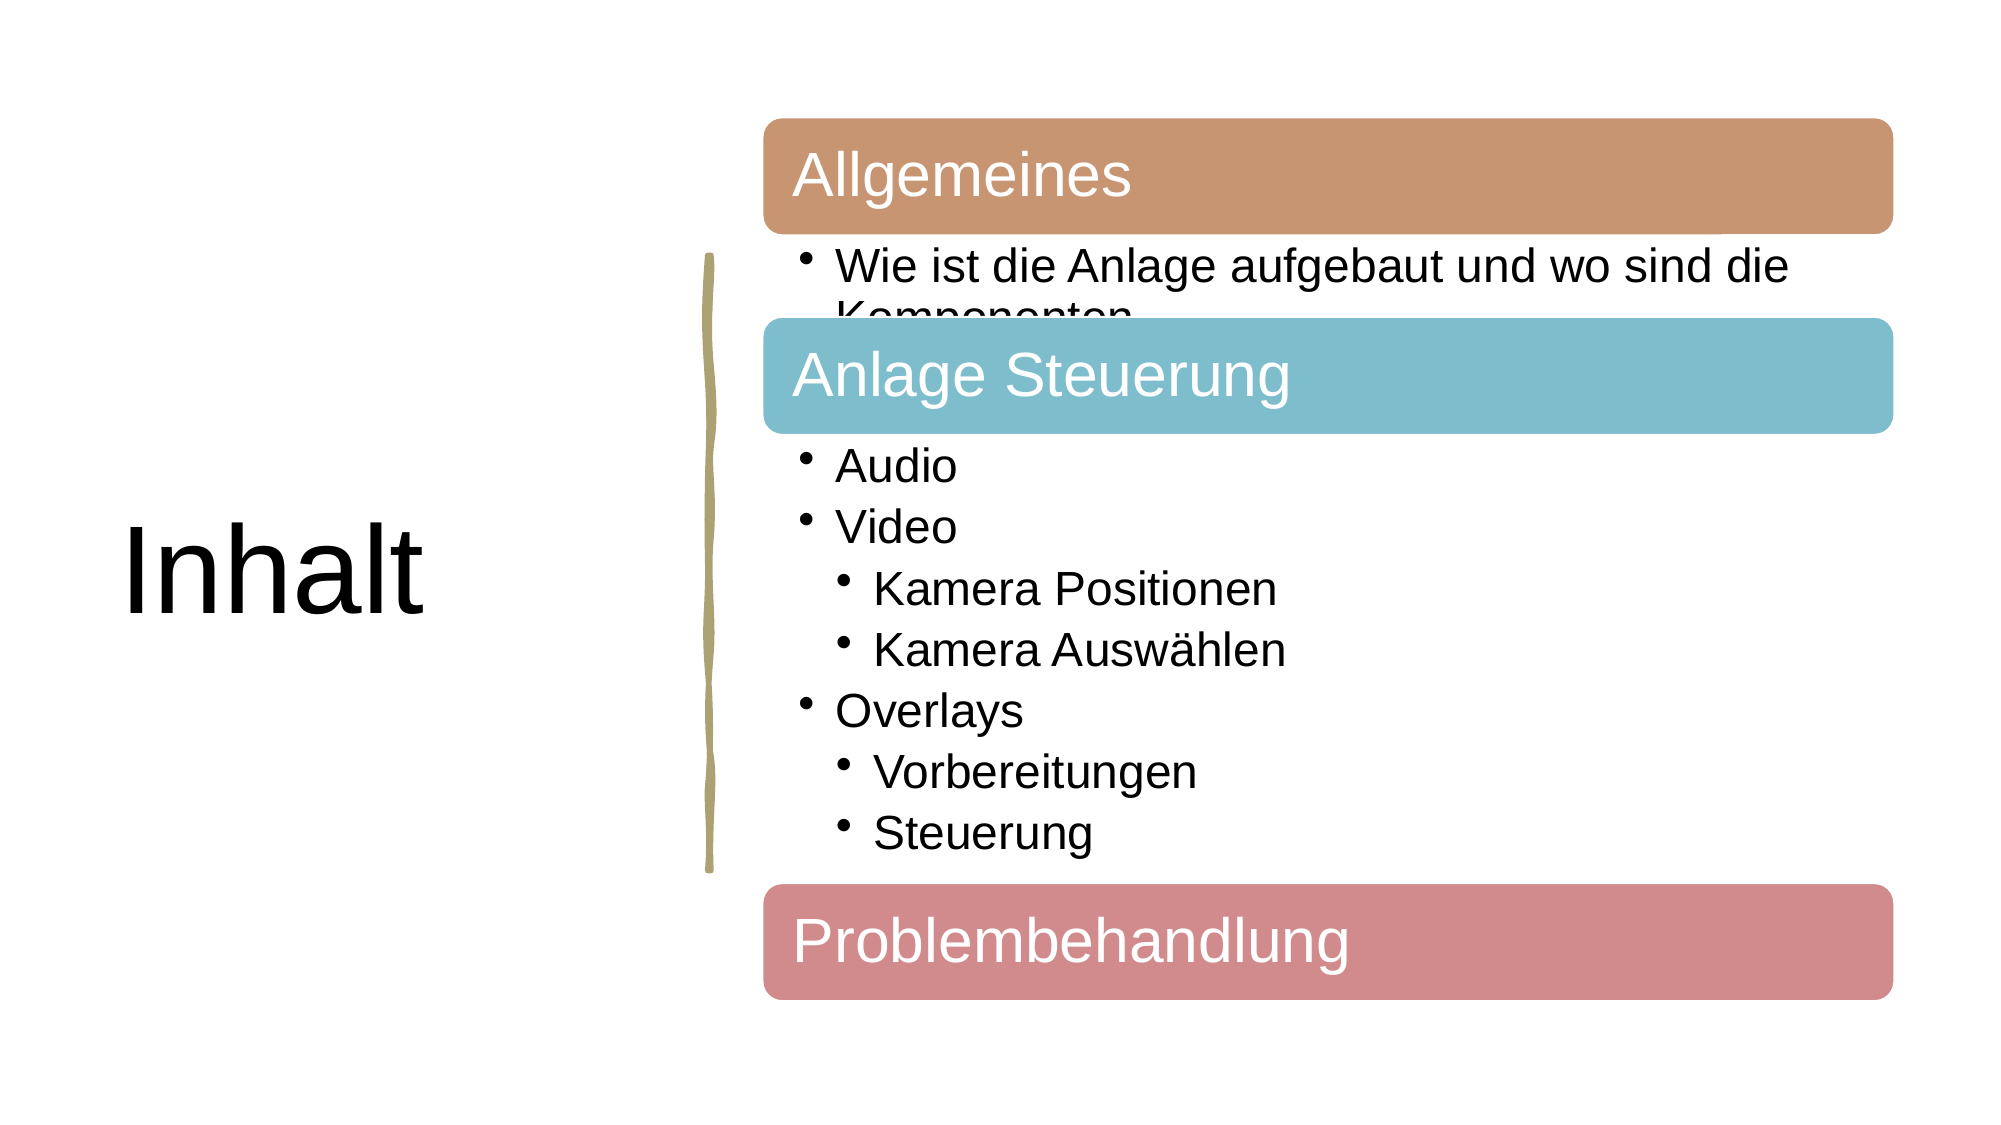

Allgemeines
Wie ist die Anlage aufgebaut und wo sind die Komponenten
Anlage Steuerung
Audio
Video
Kamera Positionen
Kamera Auswählen
Overlays
Vorbereitungen
Steuerung
Problembehandlung
# Inhalt